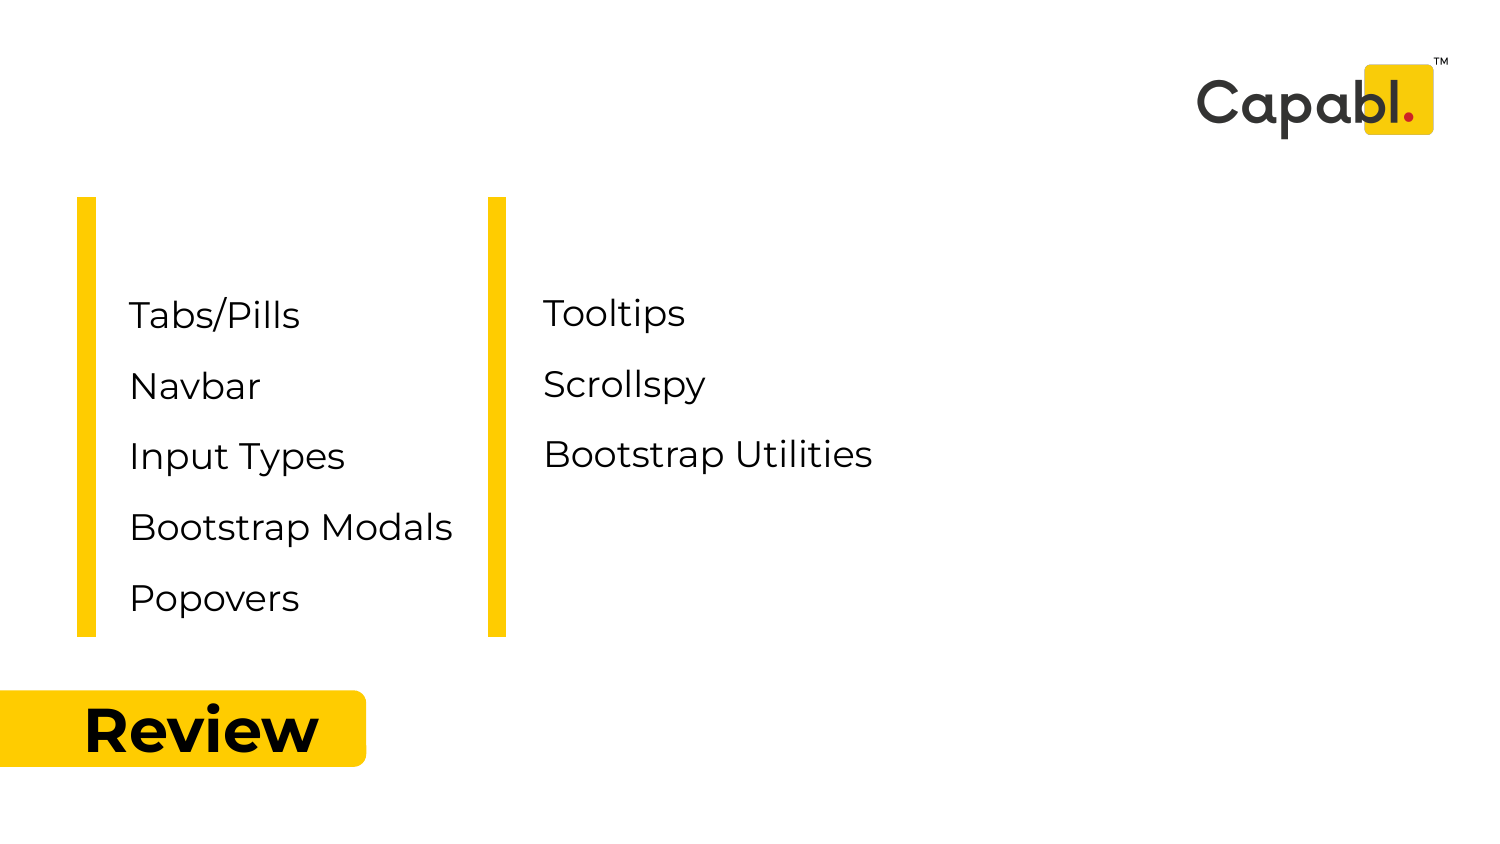

Tooltips
Scrollspy
Bootstrap Utilities
Tabs/Pills
Navbar
Input Types
Bootstrap Modals
Popovers

# Review